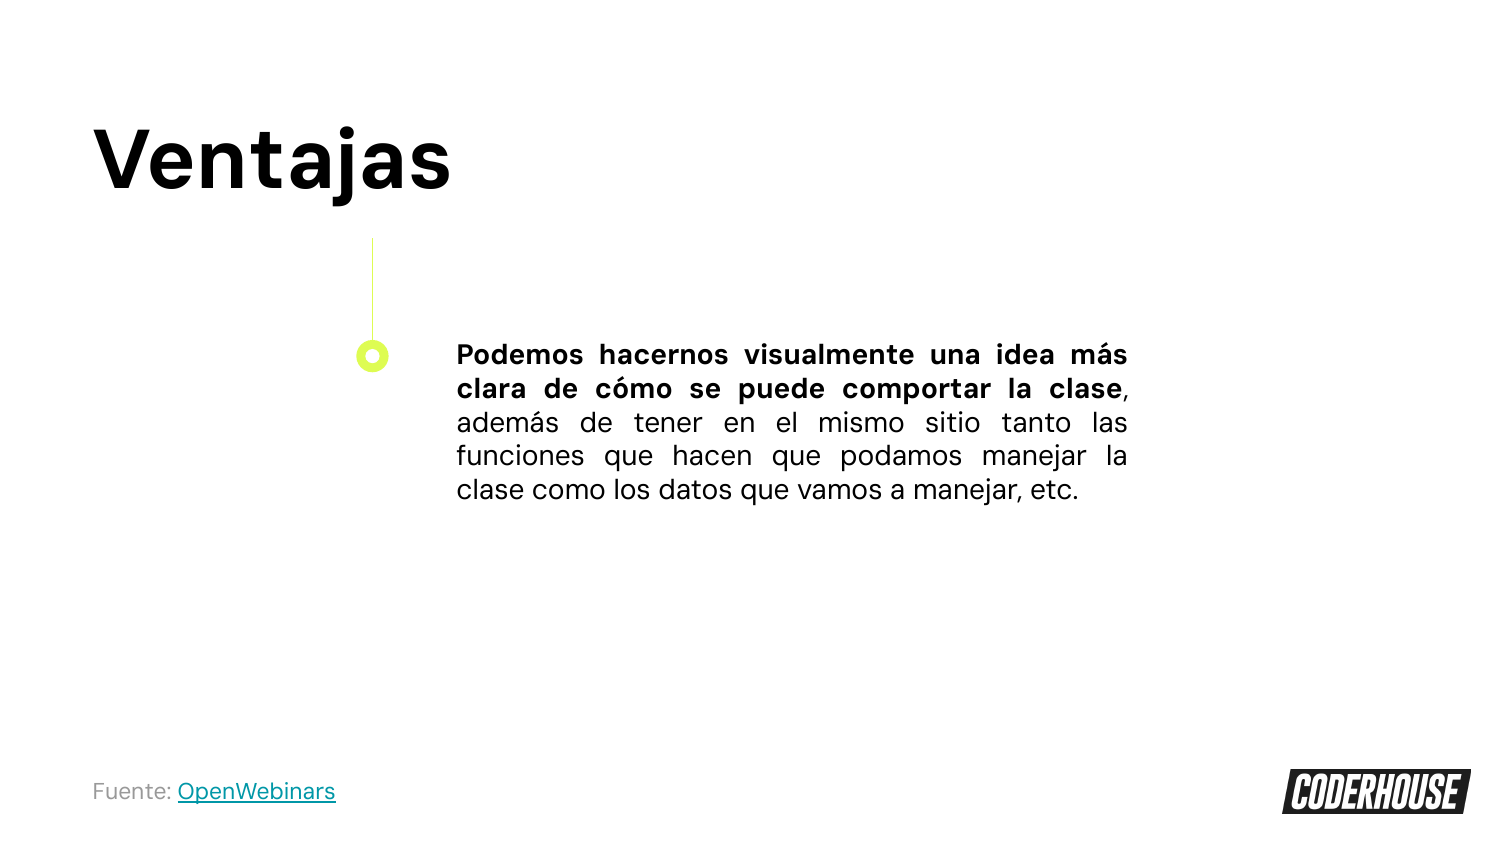

Ventajas
Podemos hacernos visualmente una idea más clara de cómo se puede comportar la clase, además de tener en el mismo sitio tanto las funciones que hacen que podamos manejar la clase como los datos que vamos a manejar, etc.

Fuente: OpenWebinars